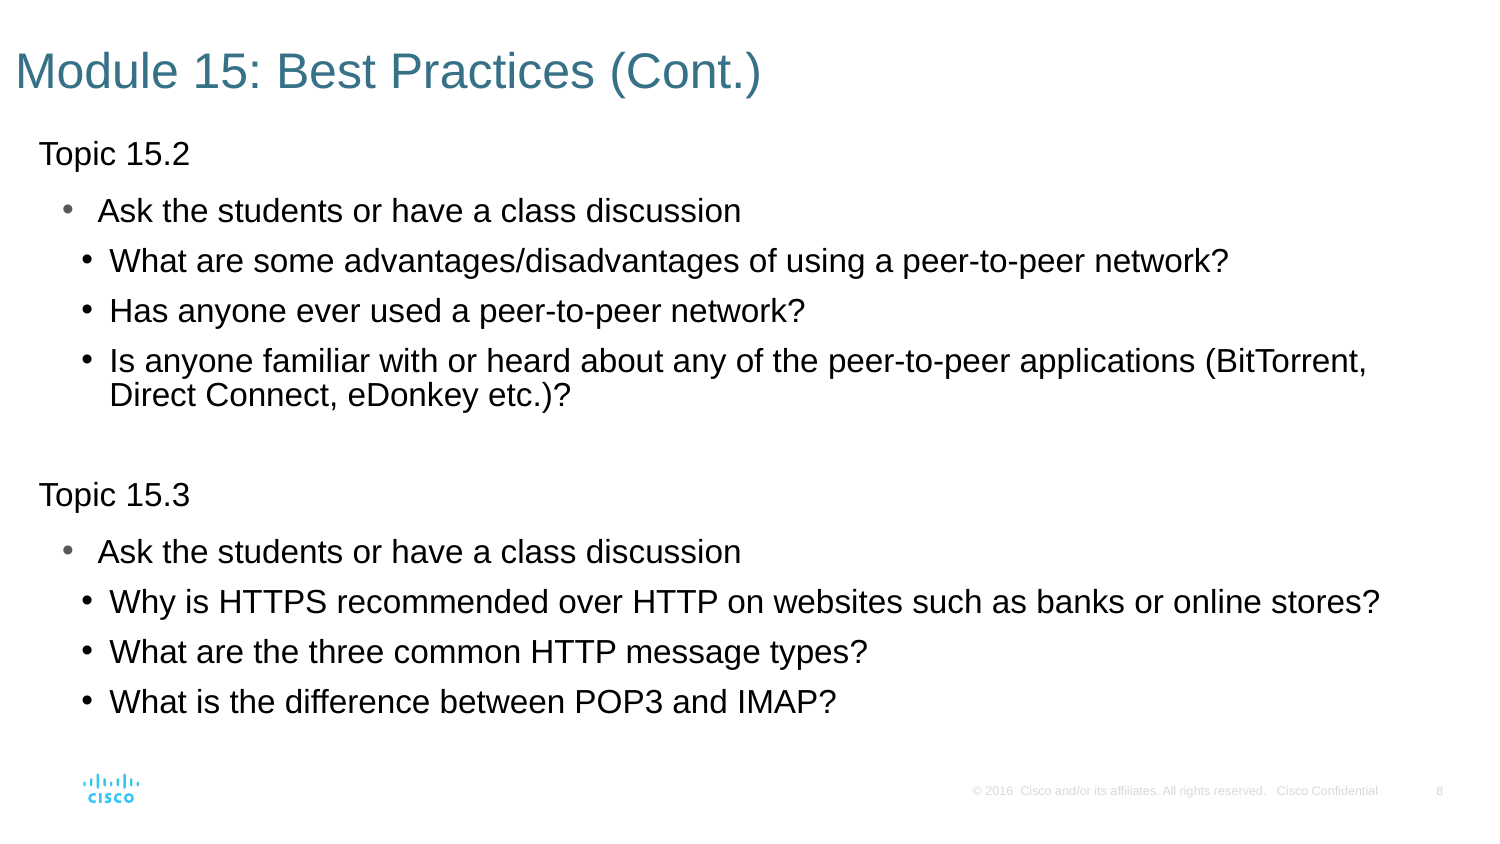

# Module 15: Best Practices (Cont.)
Topic 15.2
Ask the students or have a class discussion
What are some advantages/disadvantages of using a peer-to-peer network?
Has anyone ever used a peer-to-peer network?
Is anyone familiar with or heard about any of the peer-to-peer applications (BitTorrent, Direct Connect, eDonkey etc.)?

Topic 15.3
Ask the students or have a class discussion
Why is HTTPS recommended over HTTP on websites such as banks or online stores?
What are the three common HTTP message types?
What is the difference between POP3 and IMAP?